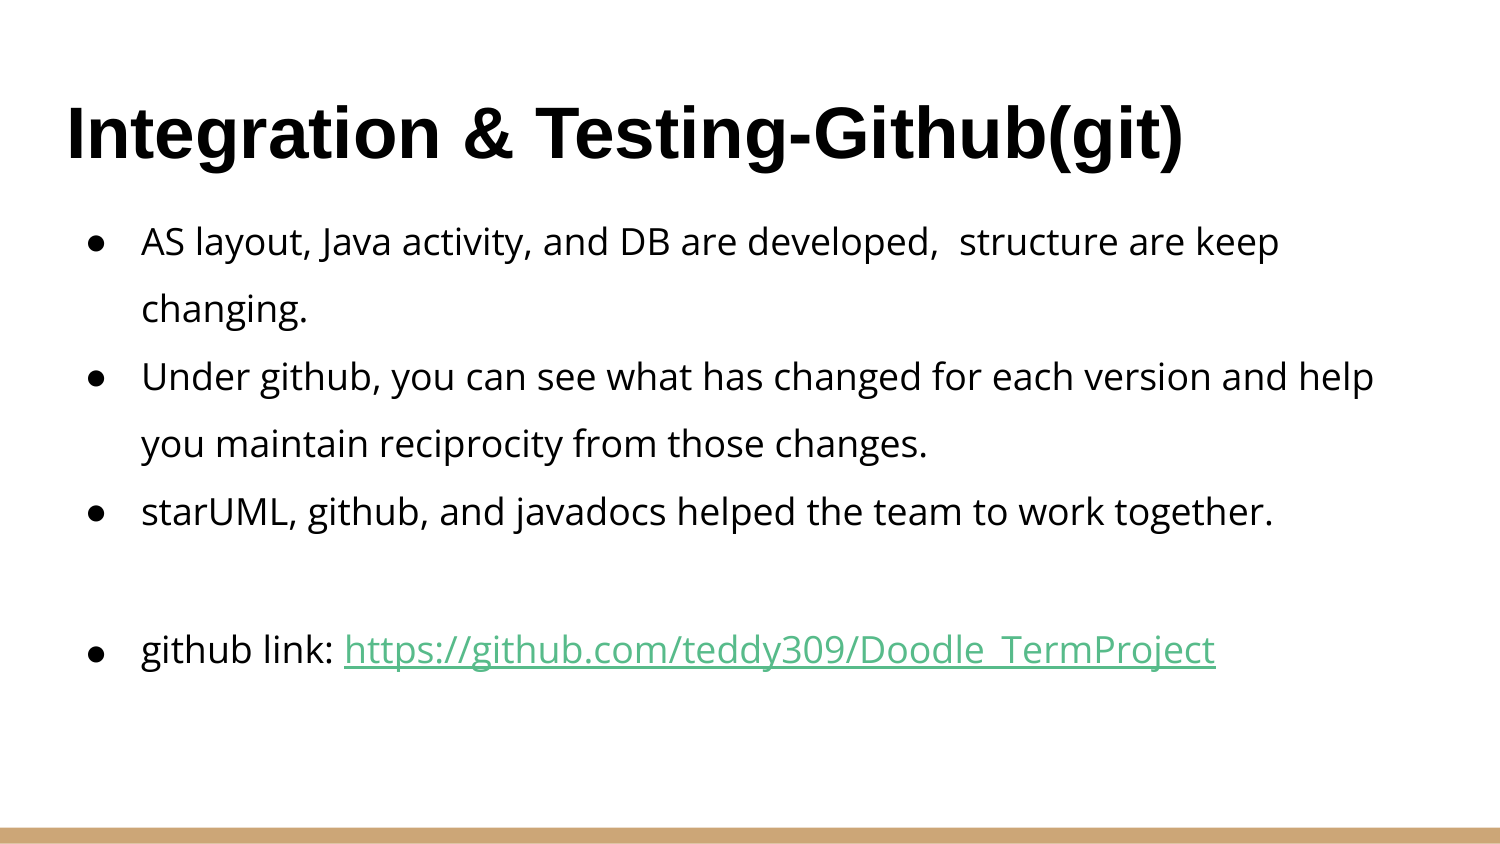

# Integration & Testing-Github(git)
AS layout, Java activity, and DB are developed,  structure are keep changing.
Under github, you can see what has changed for each version and help you maintain reciprocity from those changes.
starUML, github, and javadocs helped the team to work together.

github link: https://github.com/teddy309/Doodle_TermProject